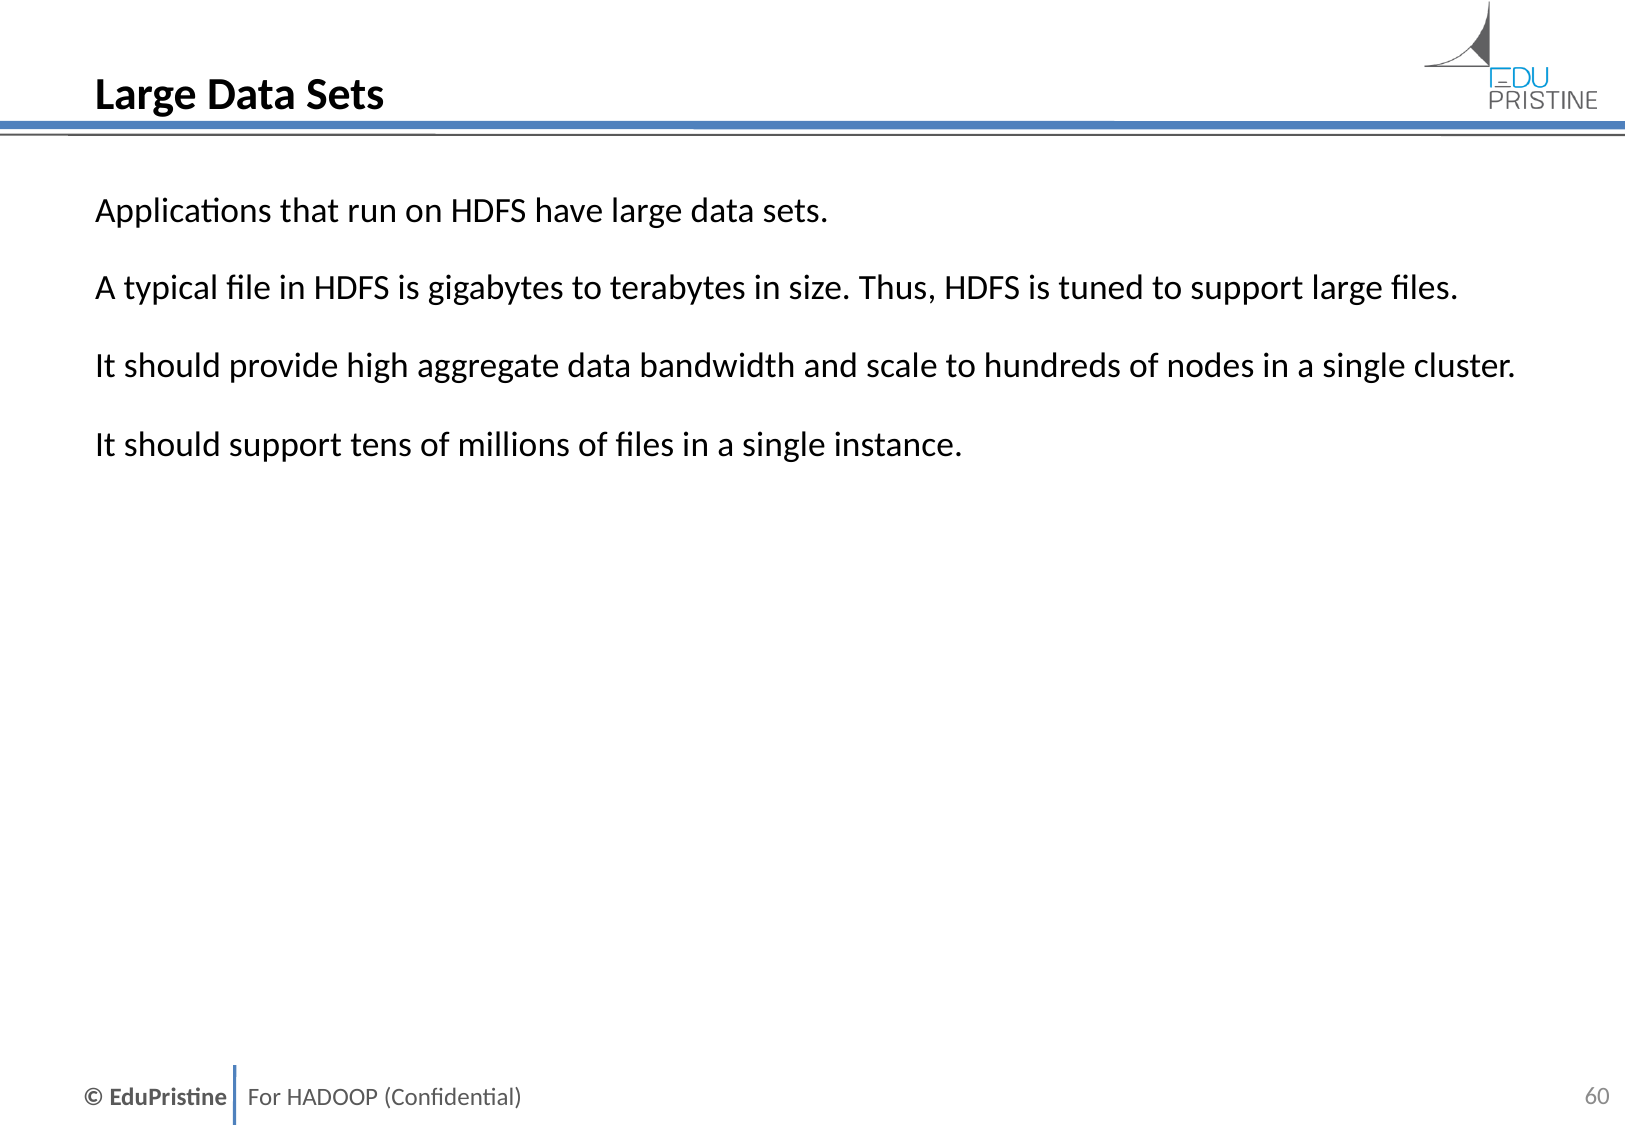

# Large Data Sets
Applications that run on HDFS have large data sets.
A typical file in HDFS is gigabytes to terabytes in size. Thus, HDFS is tuned to support large files.
It should provide high aggregate data bandwidth and scale to hundreds of nodes in a single cluster.
It should support tens of millions of files in a single instance.

60